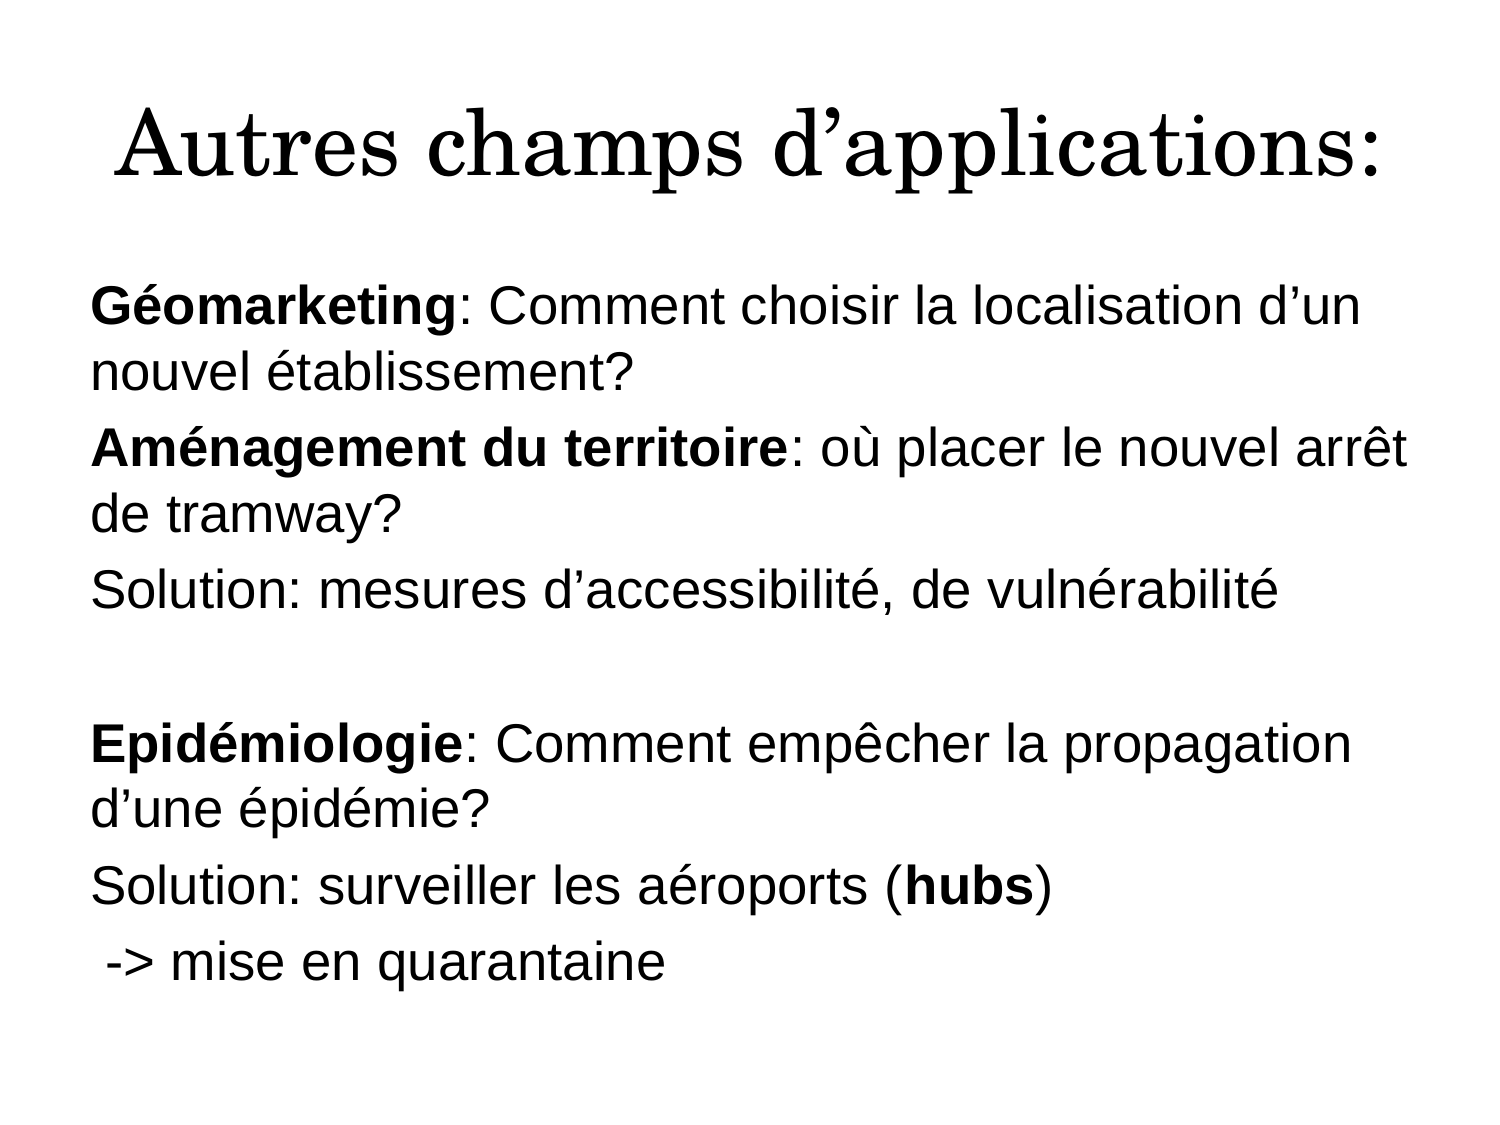

# Autres champs d’applications:
Géomarketing: Comment choisir la localisation d’un nouvel établissement?
Aménagement du territoire: où placer le nouvel arrêt de tramway?
Solution: mesures d’accessibilité, de vulnérabilité

Epidémiologie: Comment empêcher la propagation d’une épidémie?
Solution: surveiller les aéroports (hubs)
 -> mise en quarantaine